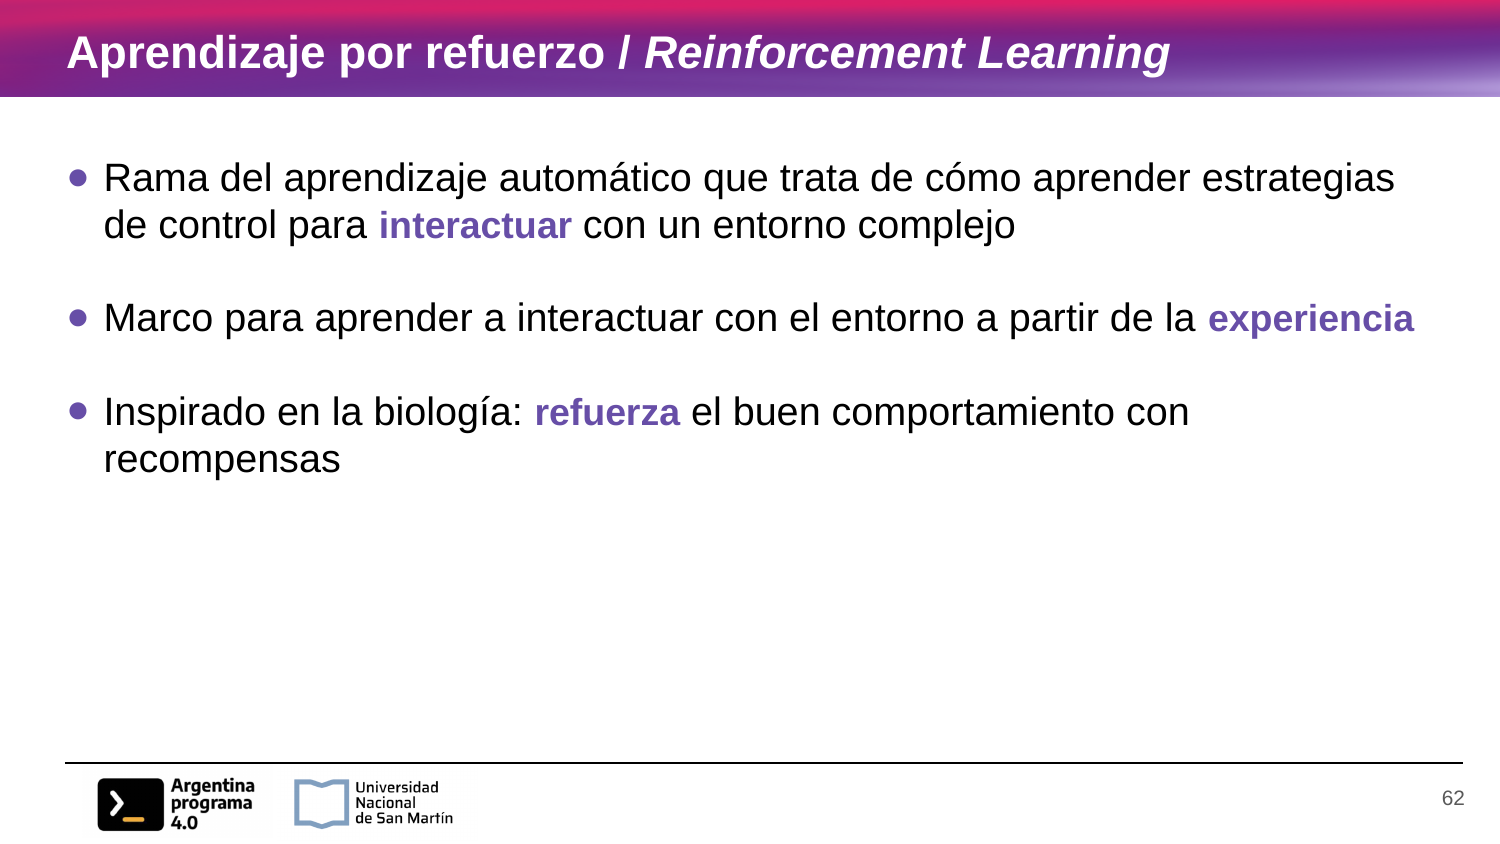

# Aprendizaje por refuerzo / Reinforcement Learning
Rama del aprendizaje automático que trata de cómo aprender estrategias de control para interactuar con un entorno complejo
Marco para aprender a interactuar con el entorno a partir de la experiencia
Inspirado en la biología: refuerza el buen comportamiento con recompensas
62